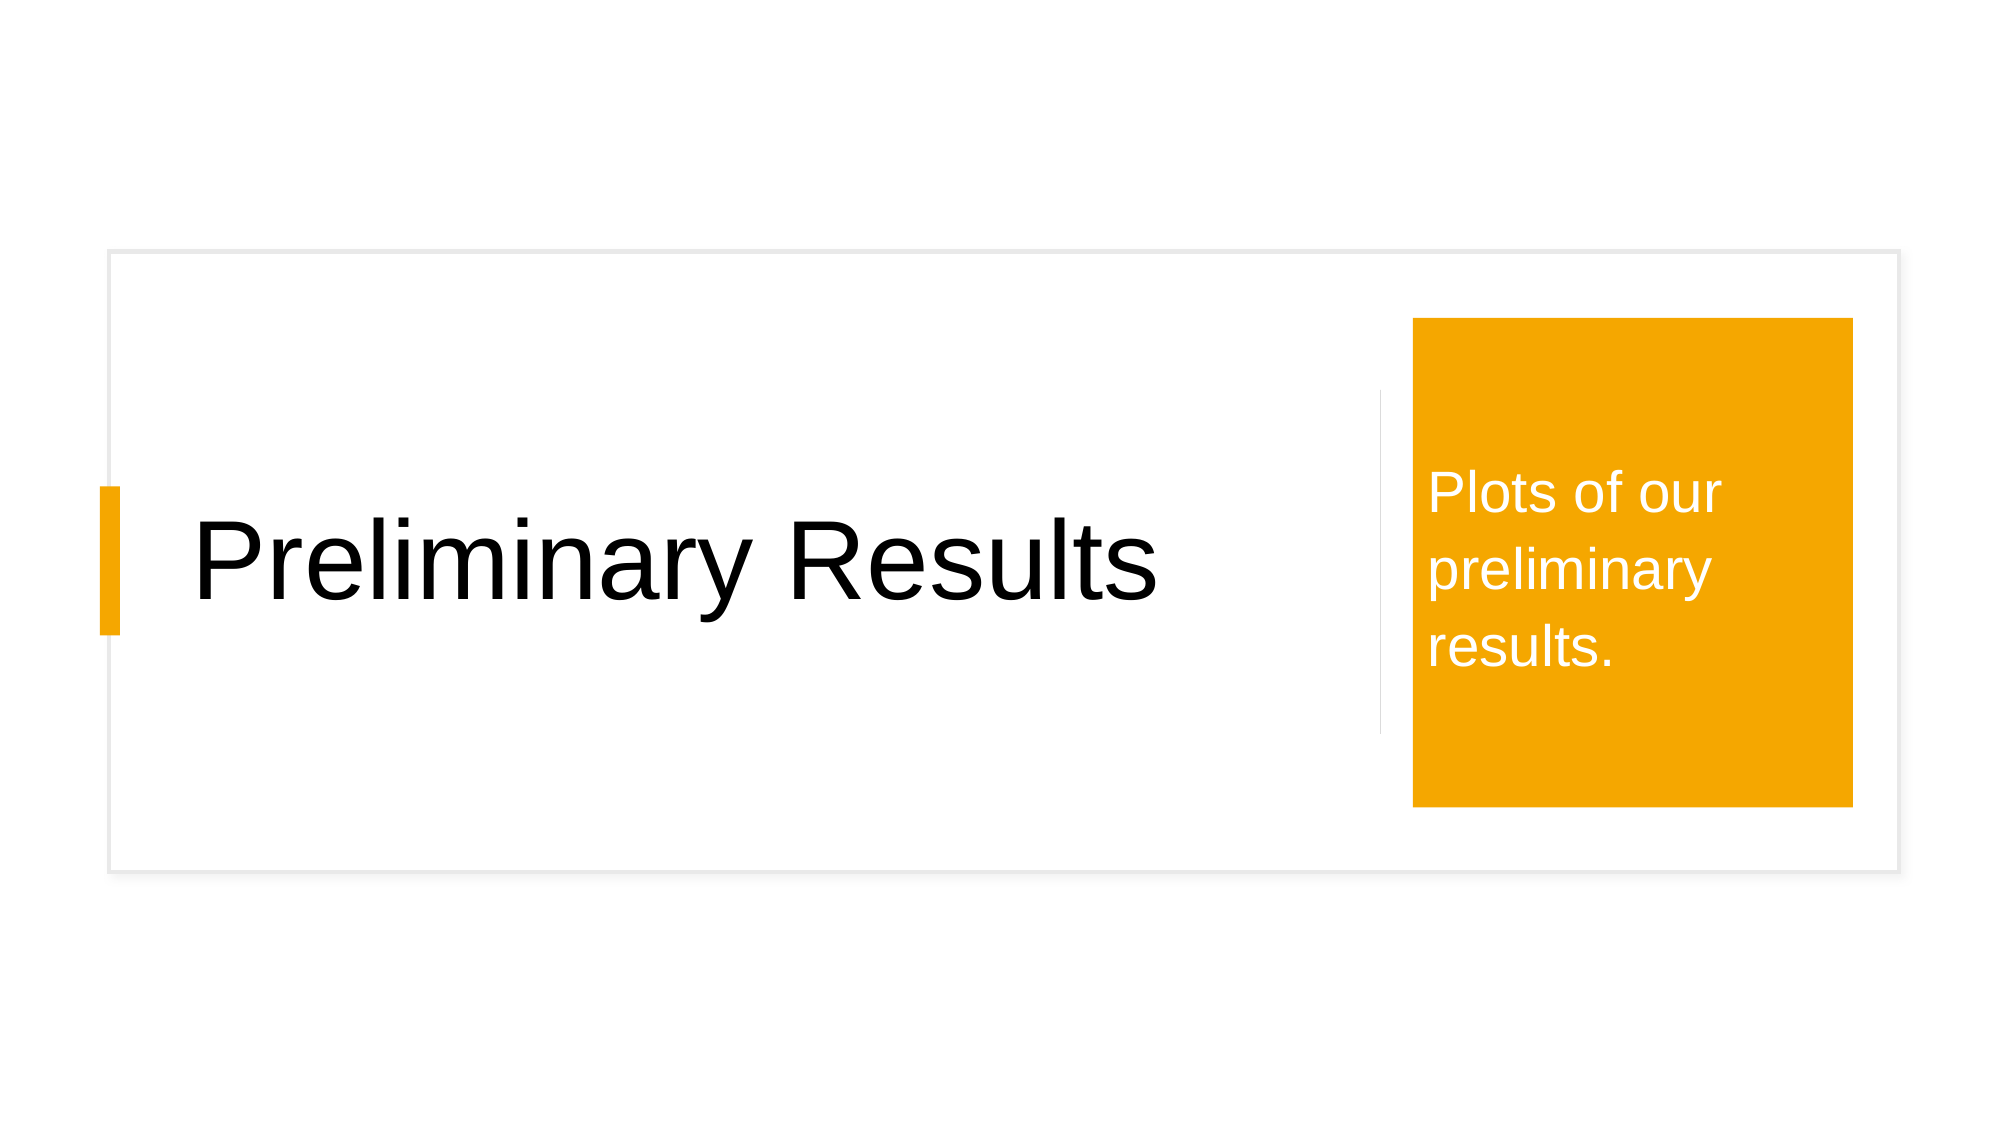

Preliminary Results
Plots of our preliminary results.